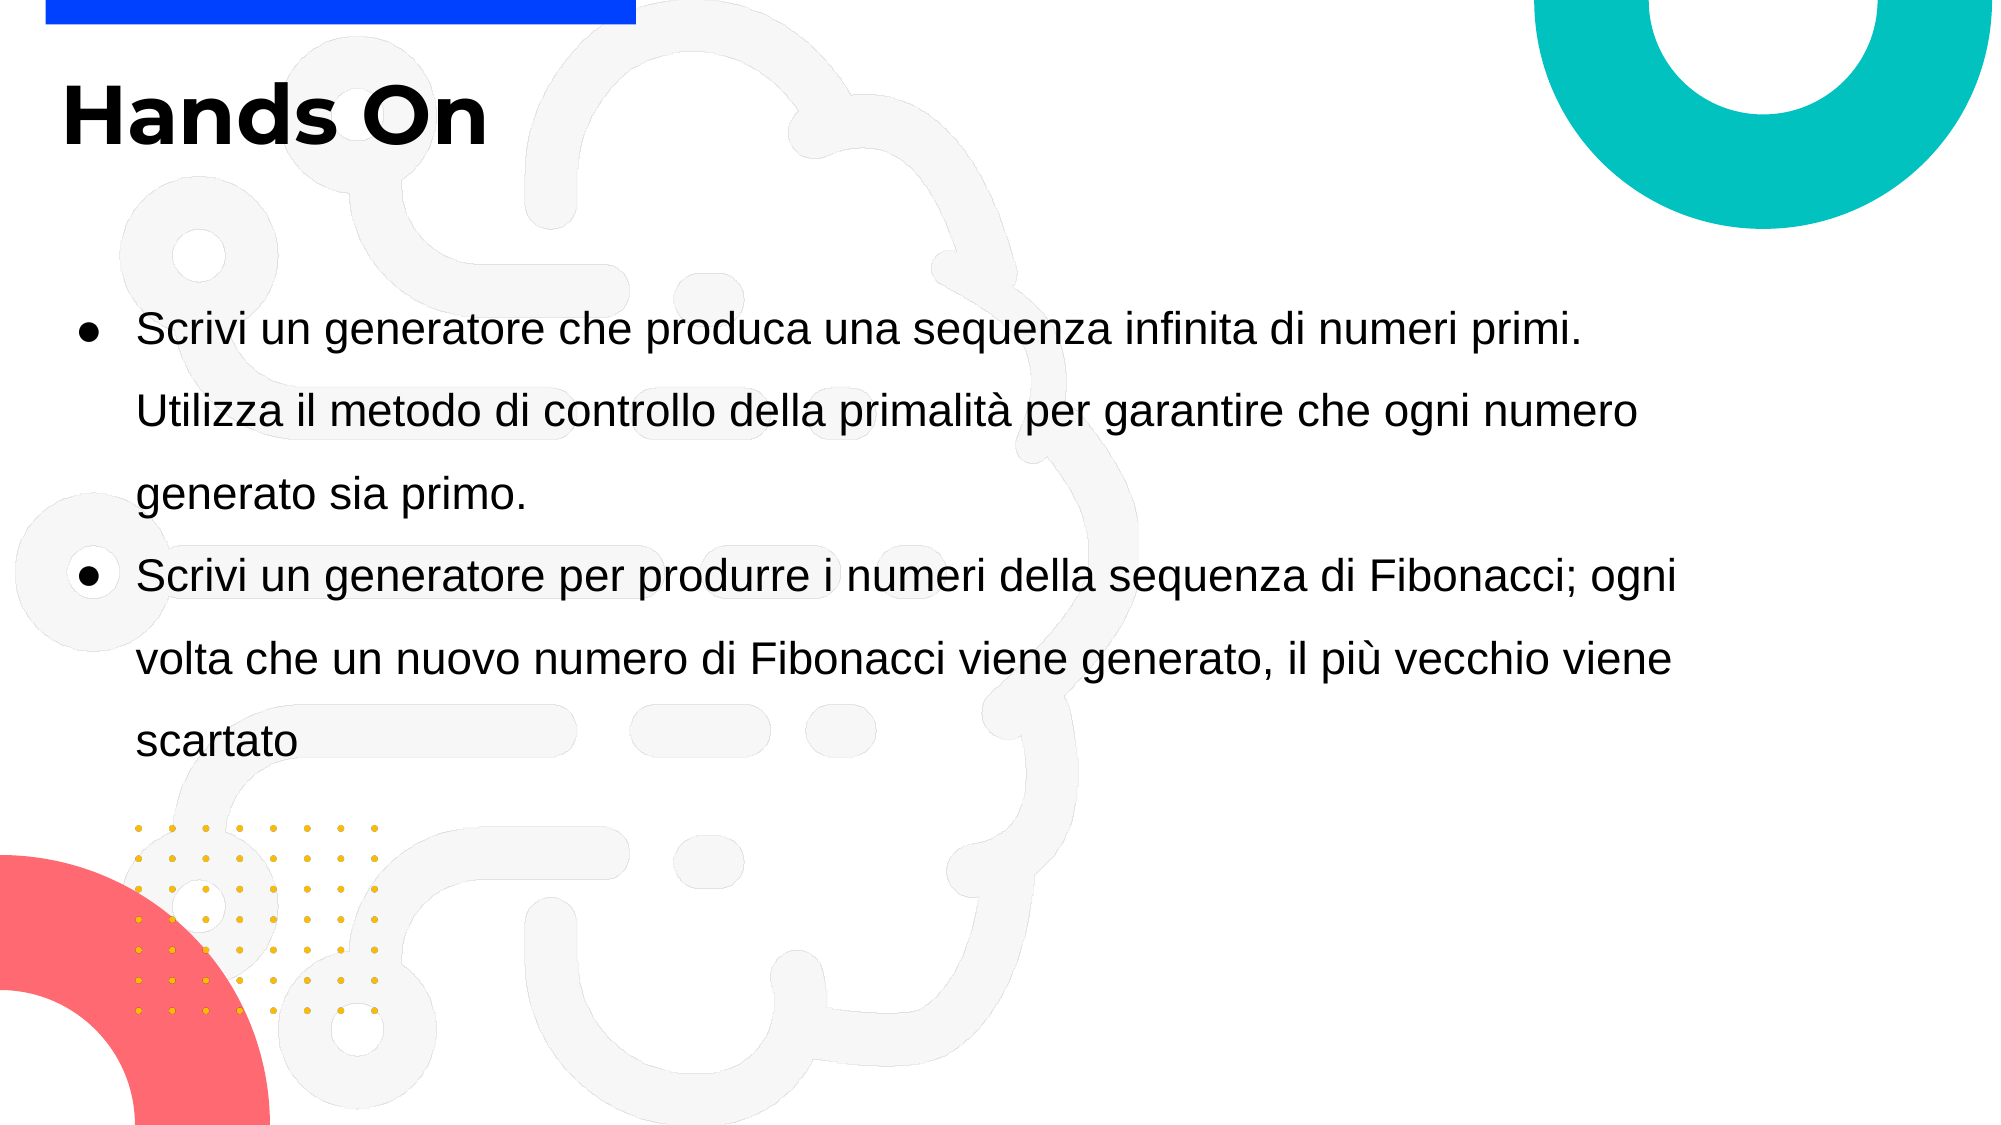

# Hands On
Scrivi un generatore che produca una sequenza infinita di numeri primi. Utilizza il metodo di controllo della primalità per garantire che ogni numero generato sia primo.
Scrivi un generatore per produrre i numeri della sequenza di Fibonacci; ogni volta che un nuovo numero di Fibonacci viene generato, il più vecchio viene scartato